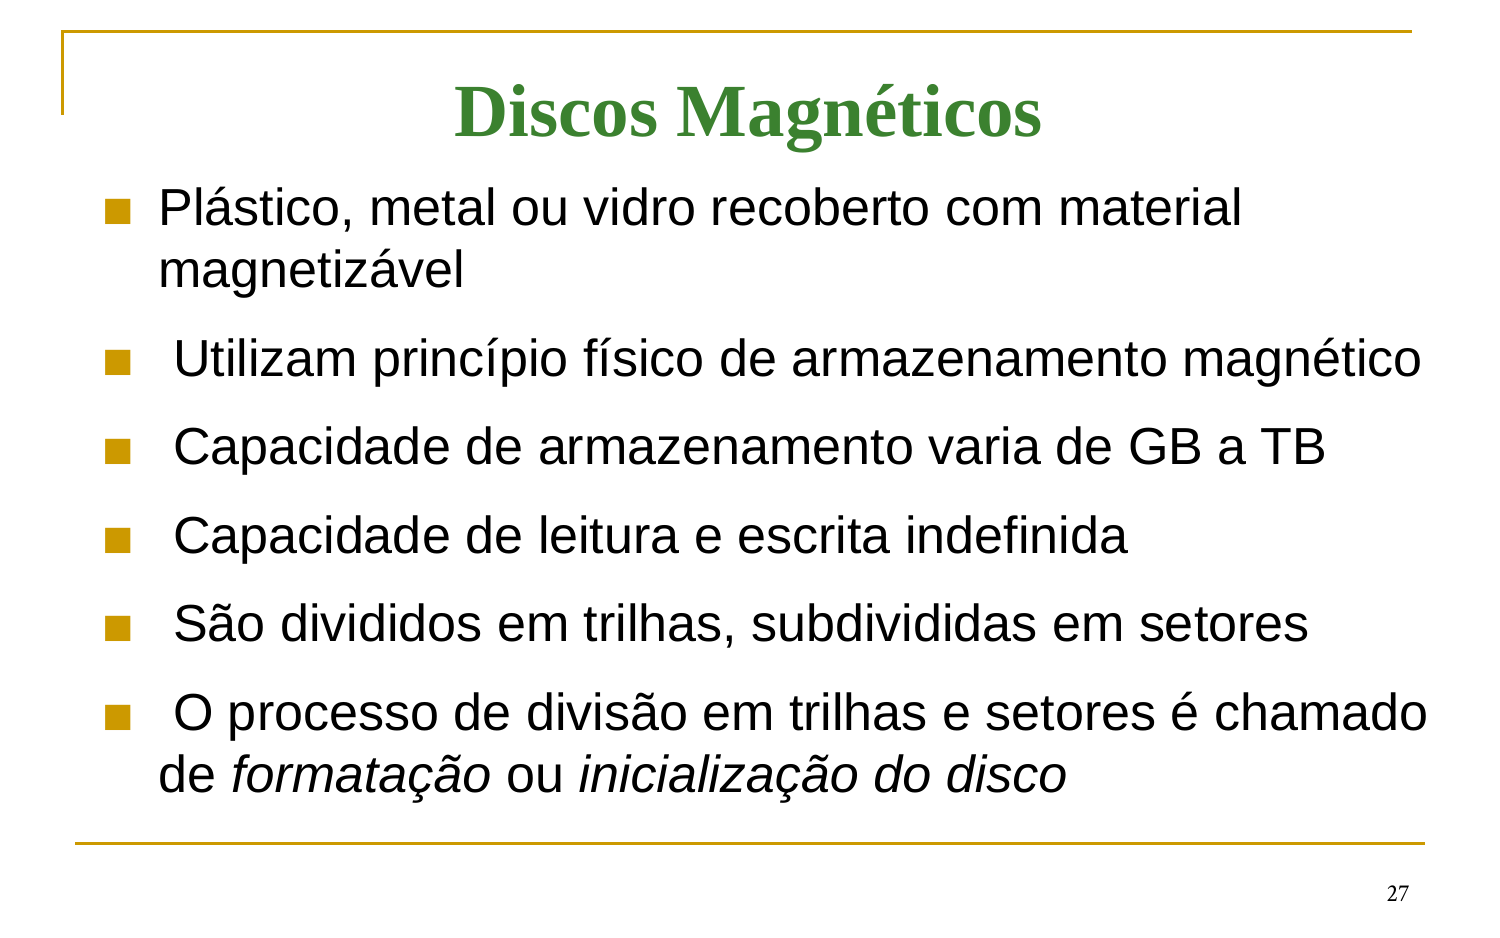

Discos Magnéticos
Plástico, metal ou vidro recoberto com material magnetizável
 Utilizam princípio físico de armazenamento magnético
 Capacidade de armazenamento varia de GB a TB
 Capacidade de leitura e escrita indefinida
 São divididos em trilhas, subdivididas em setores
 O processo de divisão em trilhas e setores é chamado de formatação ou inicialização do disco
27